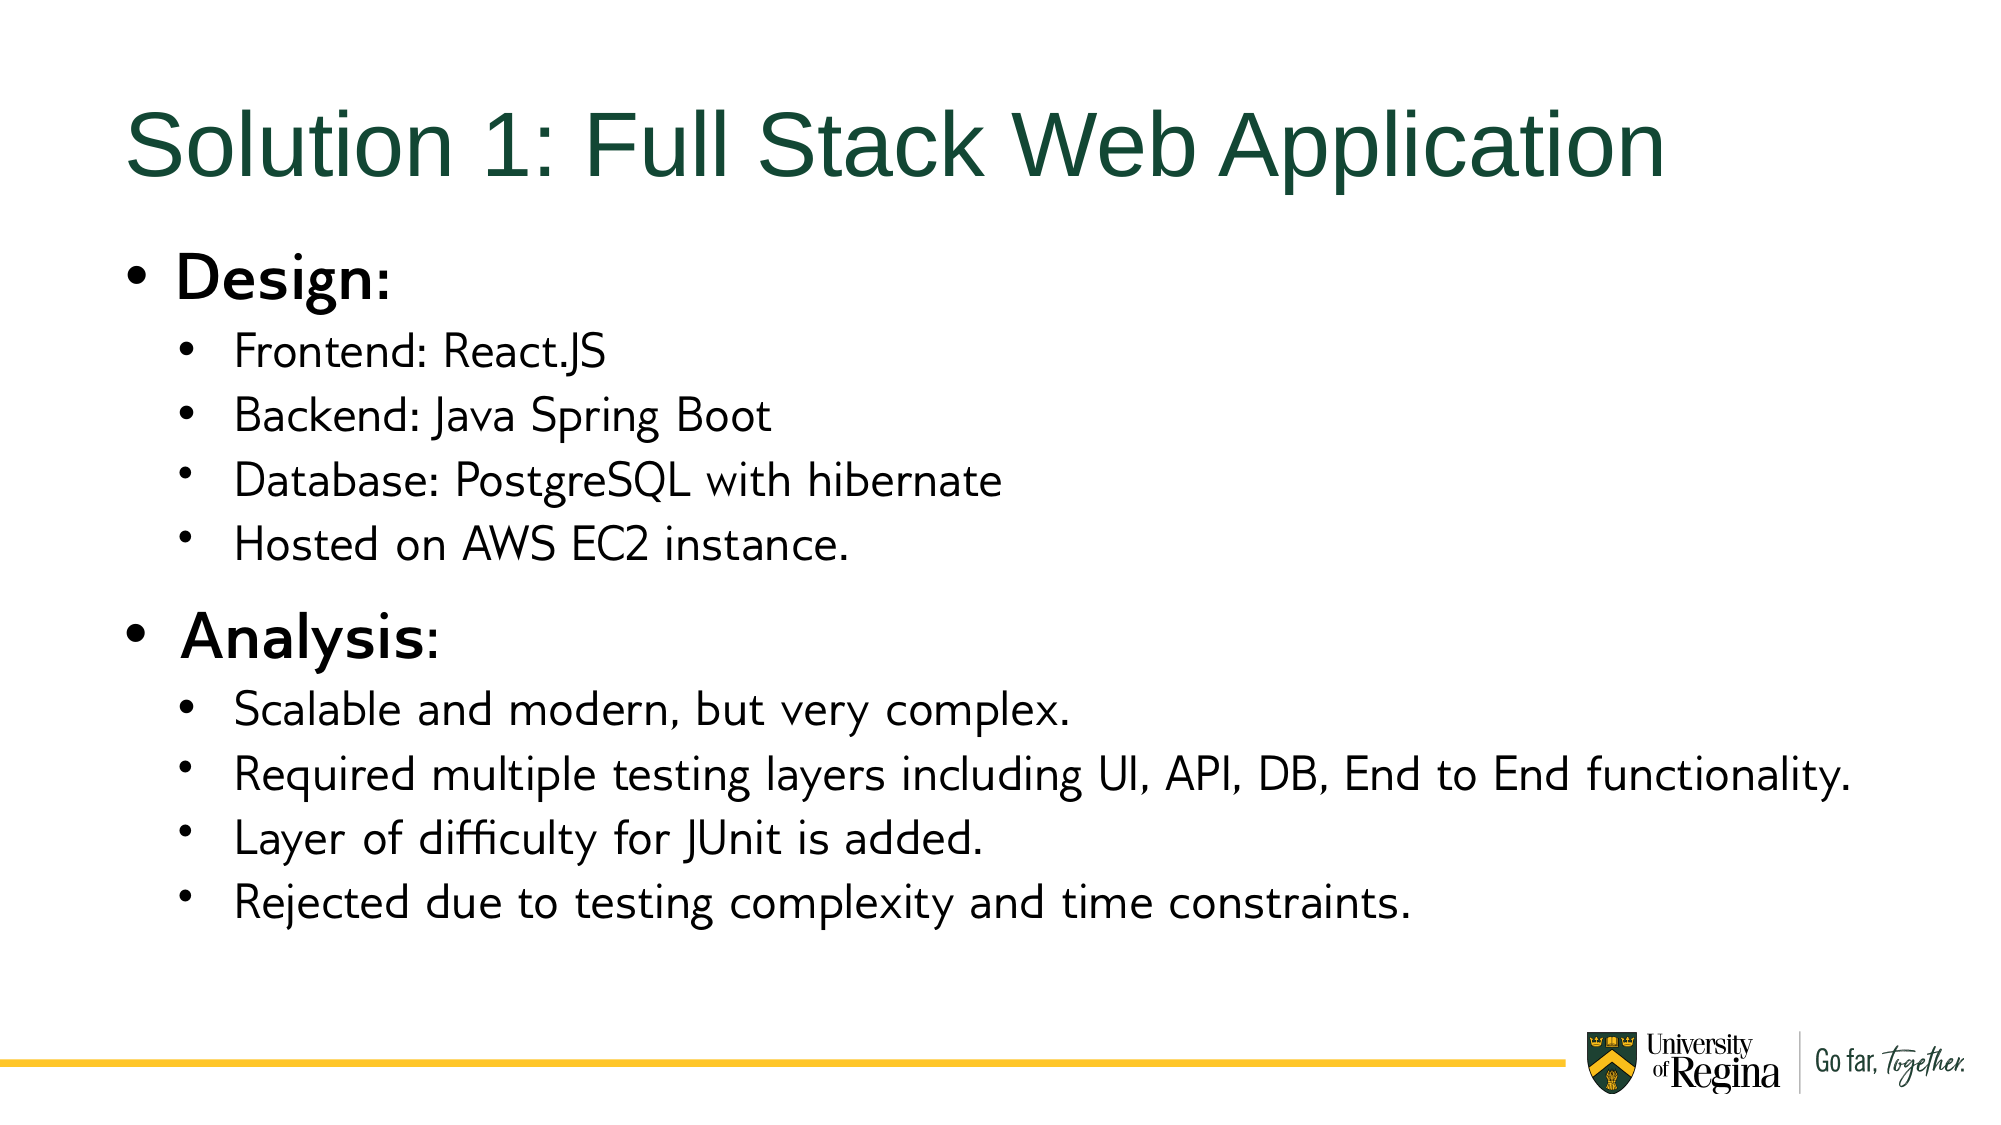

Solution 1: Full Stack Web Application
Design:
Frontend: React.JS
Backend: Java Spring Boot
Database: PostgreSQL with hibernate
Hosted on AWS EC2 instance.
Analysis:
Scalable and modern, but very complex.
Required multiple testing layers including UI, API, DB, End to End functionality.
Layer of difficulty for JUnit is added.
Rejected due to testing complexity and time constraints.